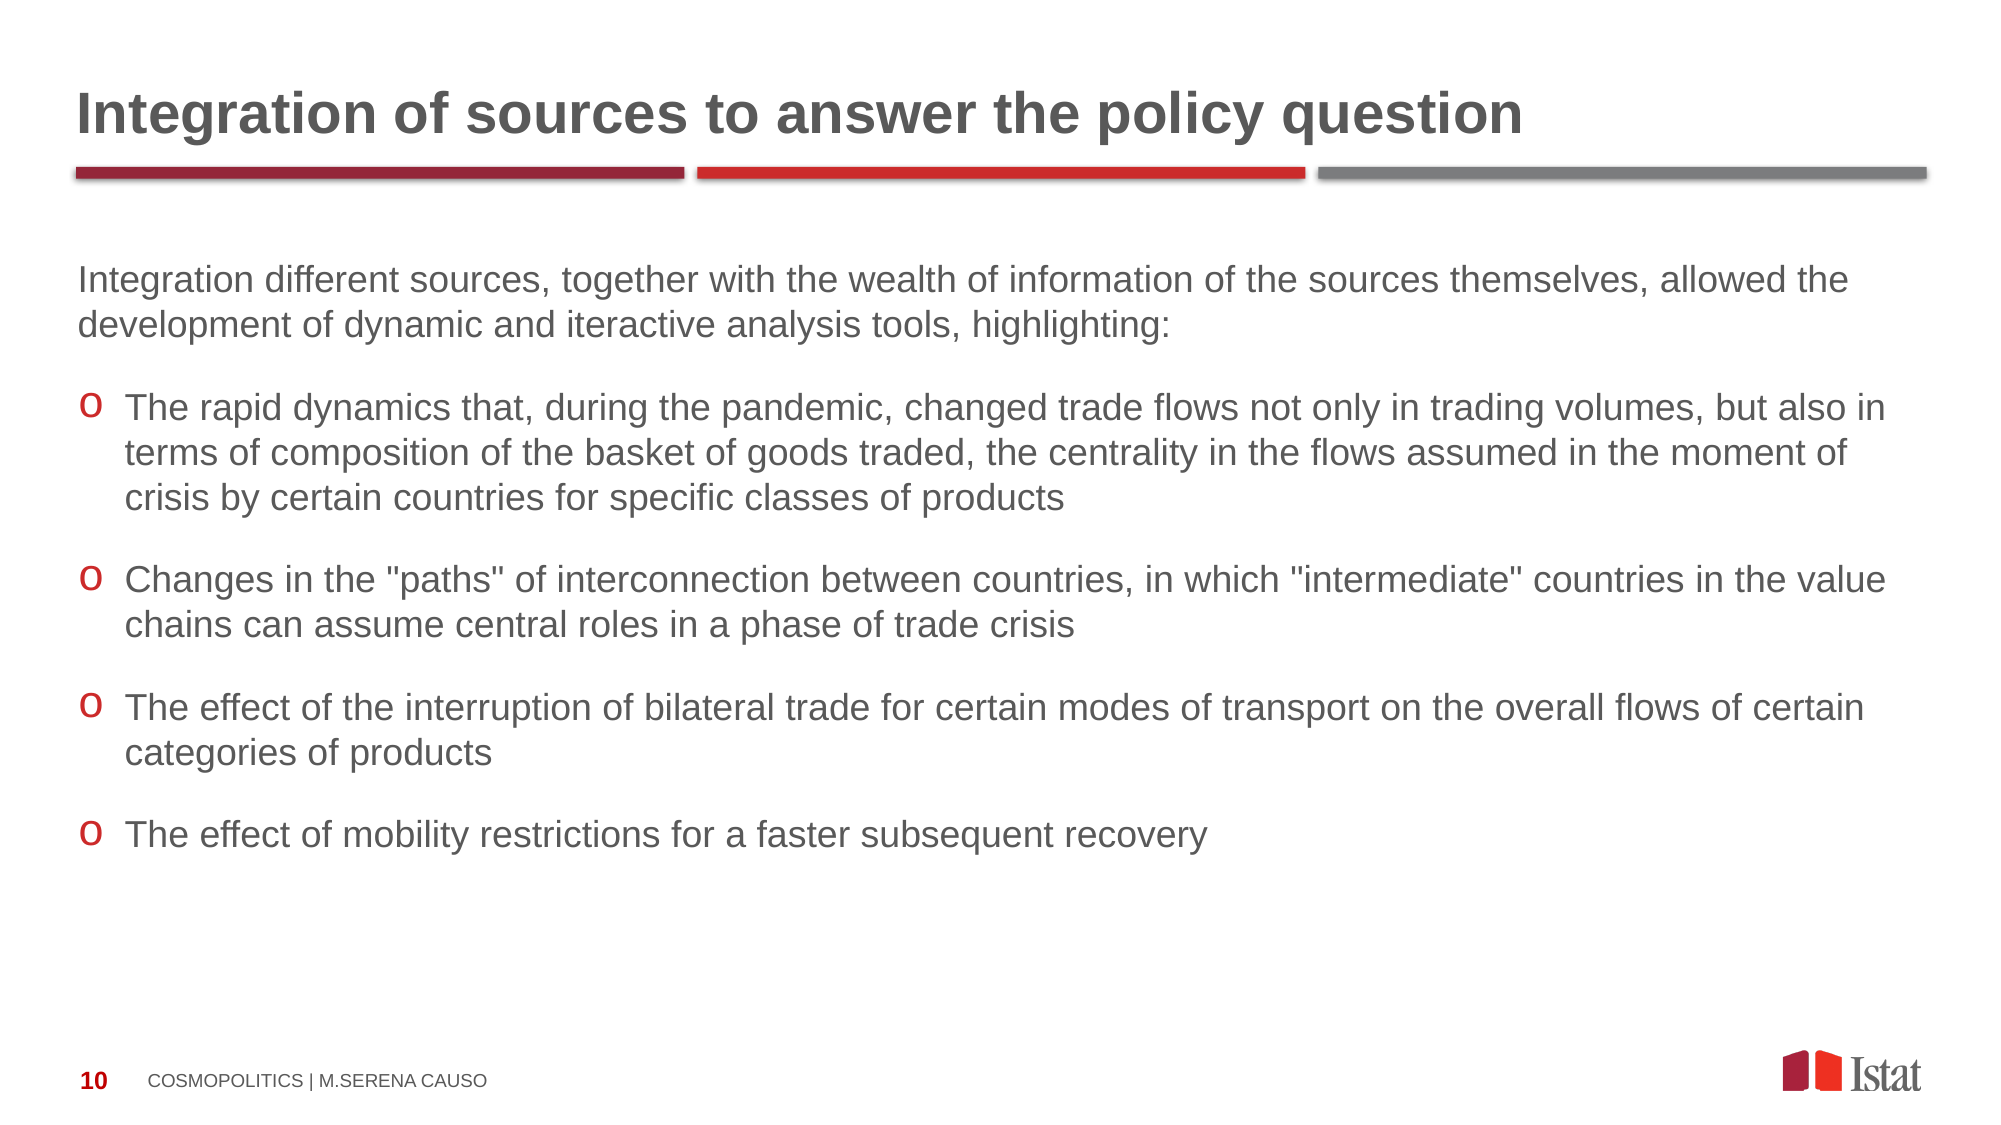

Integration of sources to answer the policy question
Integration different sources, together with the wealth of information of the sources themselves, allowed the development of dynamic and iteractive analysis tools, highlighting:
The rapid dynamics that, during the pandemic, changed trade flows not only in trading volumes, but also in terms of composition of the basket of goods traded, the centrality in the flows assumed in the moment of crisis by certain countries for specific classes of products
Changes in the "paths" of interconnection between countries, in which "intermediate" countries in the value chains can assume central roles in a phase of trade crisis
The effect of the interruption of bilateral trade for certain modes of transport on the overall flows of certain categories of products
The effect of mobility restrictions for a faster subsequent recovery

COSMOPOLITICS | M.SERENA CAUSO
10